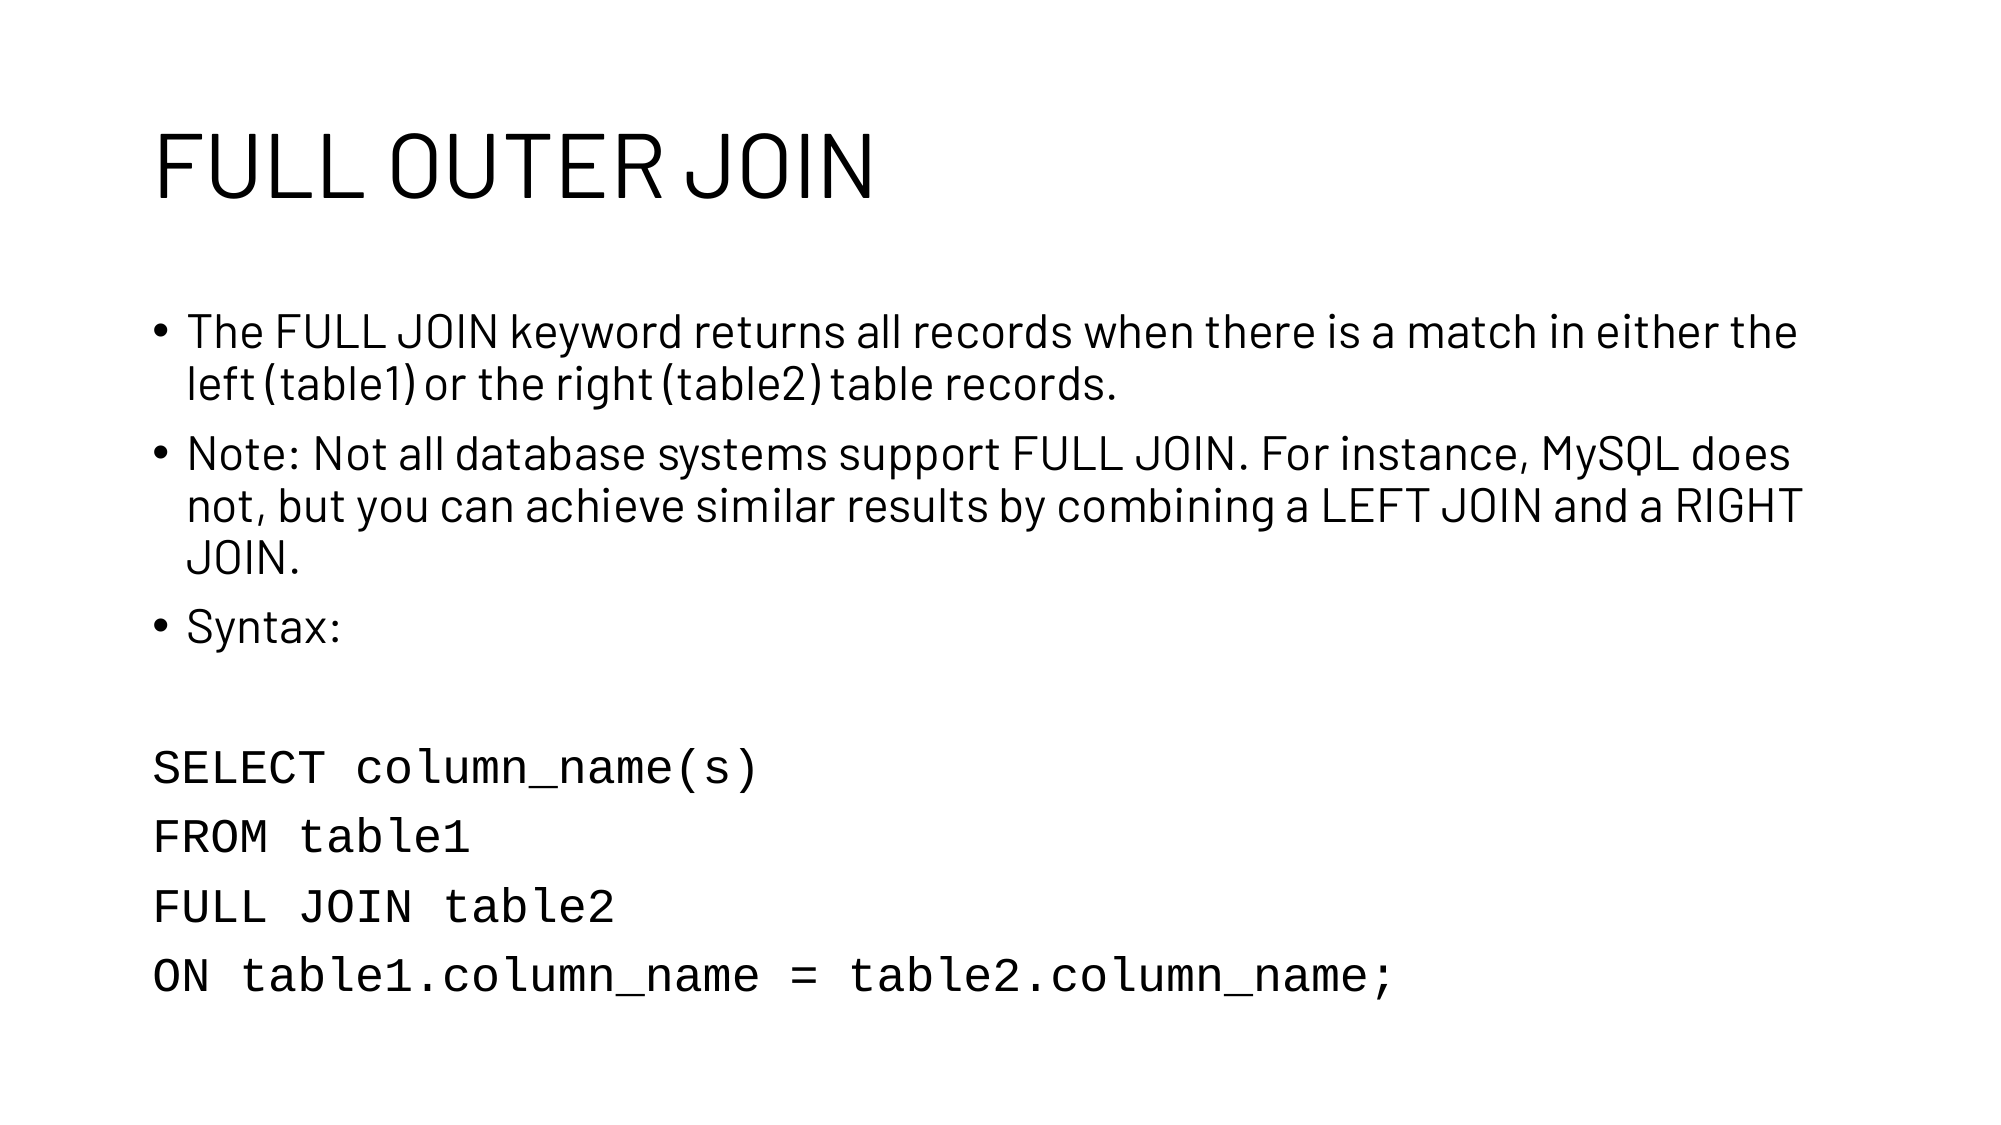

# FULL OUTER JOIN
The FULL JOIN keyword returns all records when there is a match in either the left (table1) or the right (table2) table records.
Note: Not all database systems support FULL JOIN. For instance, MySQL does not, but you can achieve similar results by combining a LEFT JOIN and a RIGHT JOIN.
Syntax:

SELECT column_name(s)
FROM table1
FULL JOIN table2
ON table1.column_name = table2.column_name;